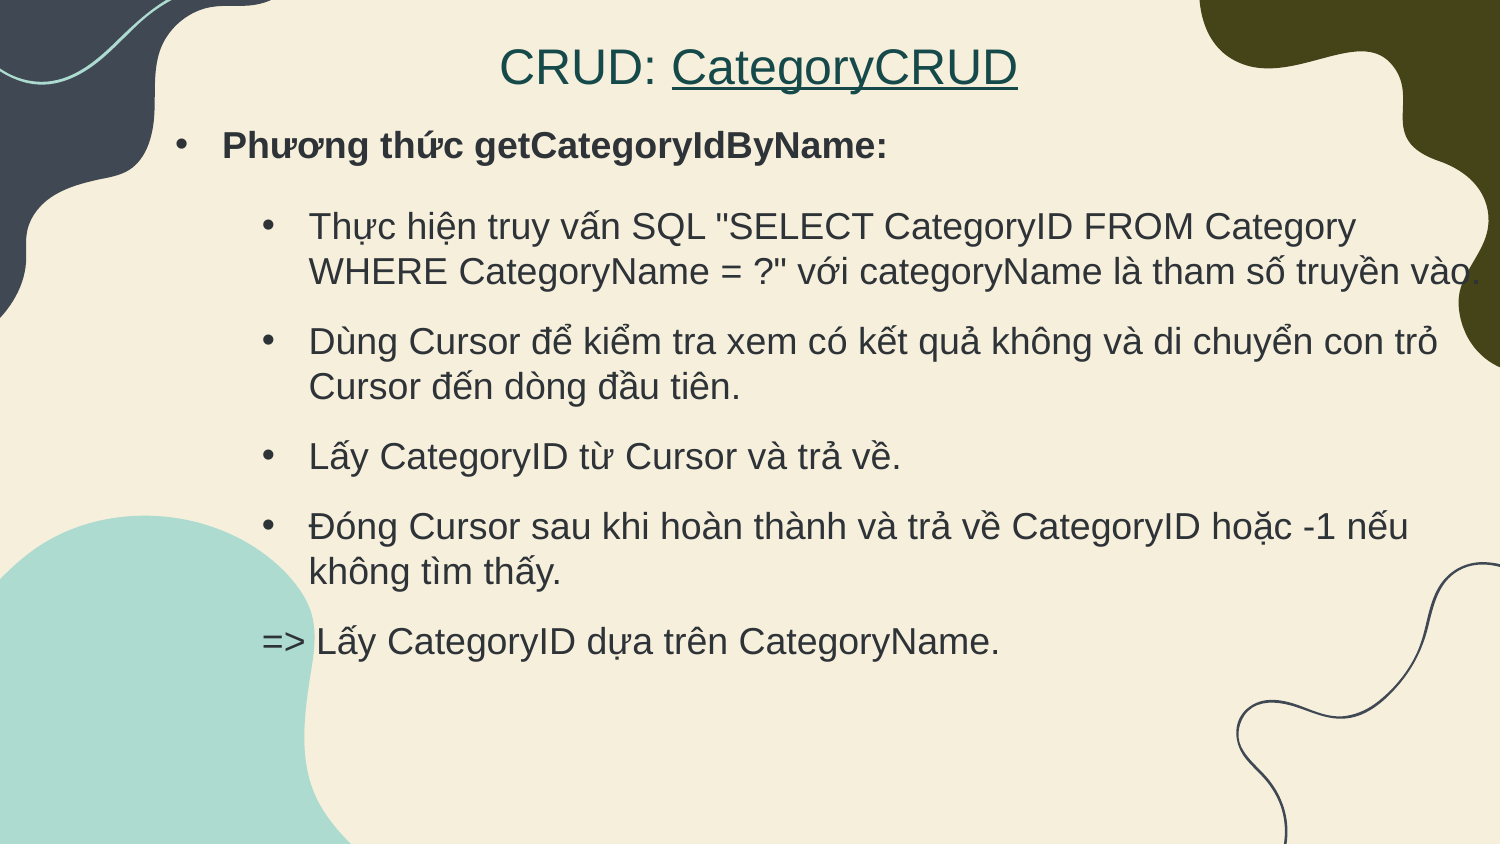

# CRUD: CategoryCRUD
Phương thức getCategoryIdByName:
Thực hiện truy vấn SQL "SELECT CategoryID FROM Category WHERE CategoryName = ?" với categoryName là tham số truyền vào.
Dùng Cursor để kiểm tra xem có kết quả không và di chuyển con trỏ Cursor đến dòng đầu tiên.
Lấy CategoryID từ Cursor và trả về.
Đóng Cursor sau khi hoàn thành và trả về CategoryID hoặc -1 nếu không tìm thấy.
=> Lấy CategoryID dựa trên CategoryName.